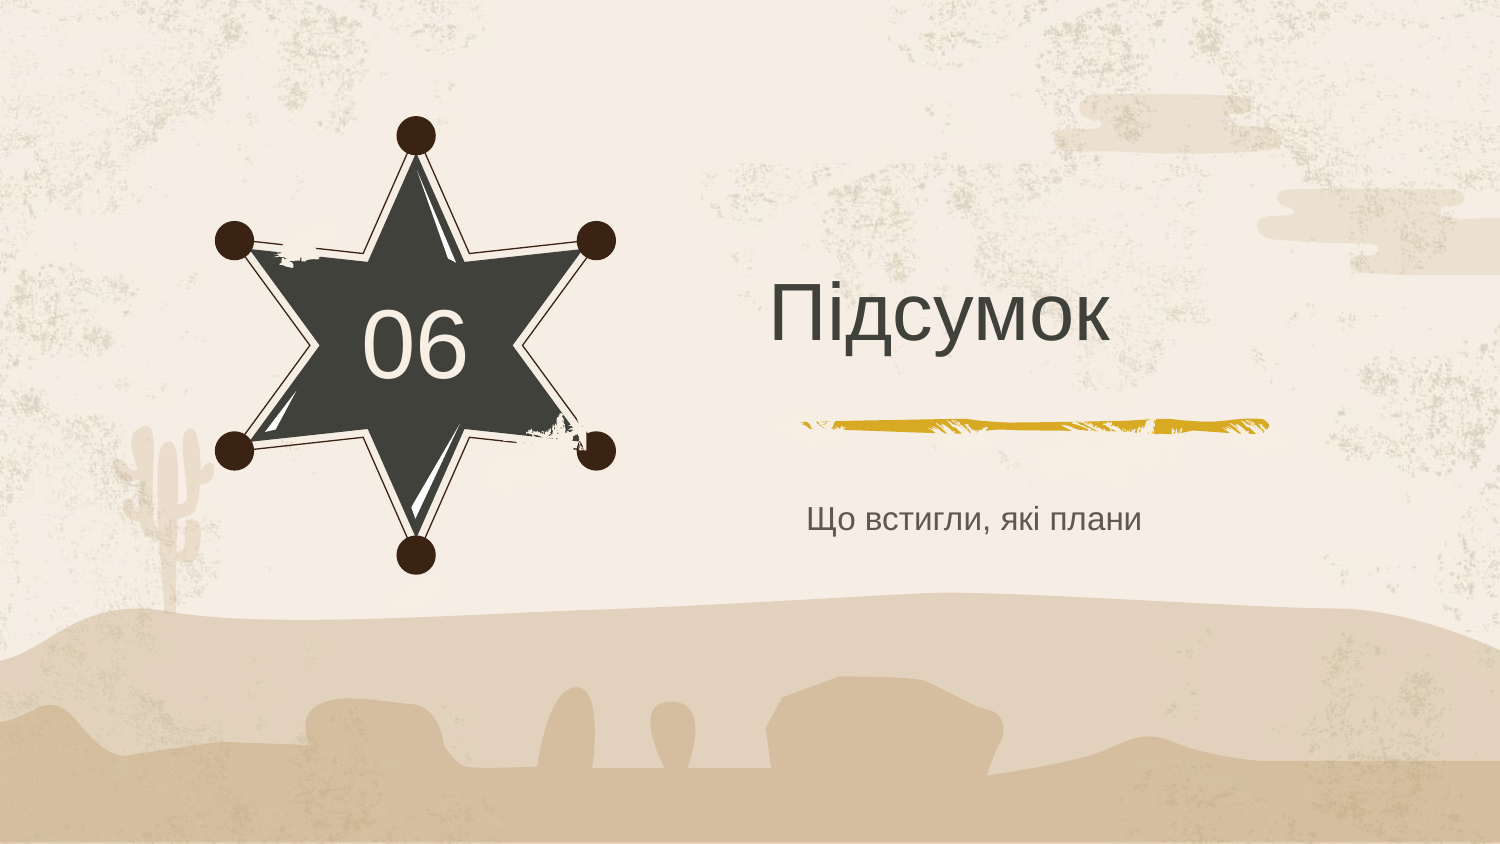

# Підсумок
06

Що встигли, які плани